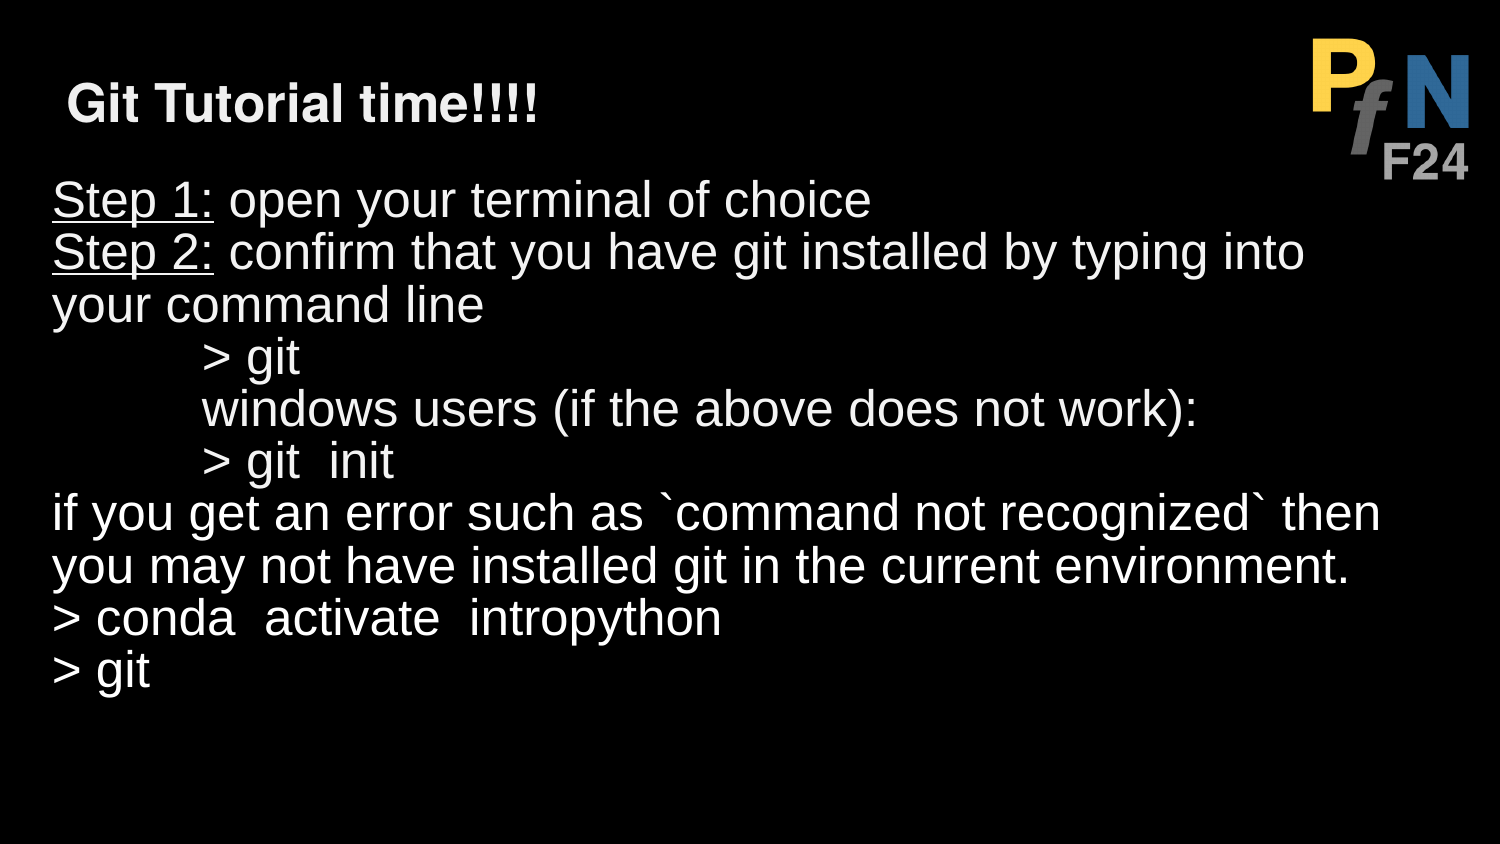

# Git Tutorial time!!!!
Step 1: open your terminal of choice
Step 2: confirm that you have git installed by typing into your command line
> git
windows users (if the above does not work):
> git  init
if you get an error such as `command not recognized` then you may not have installed git in the current environment.
> conda  activate  intropython
> git